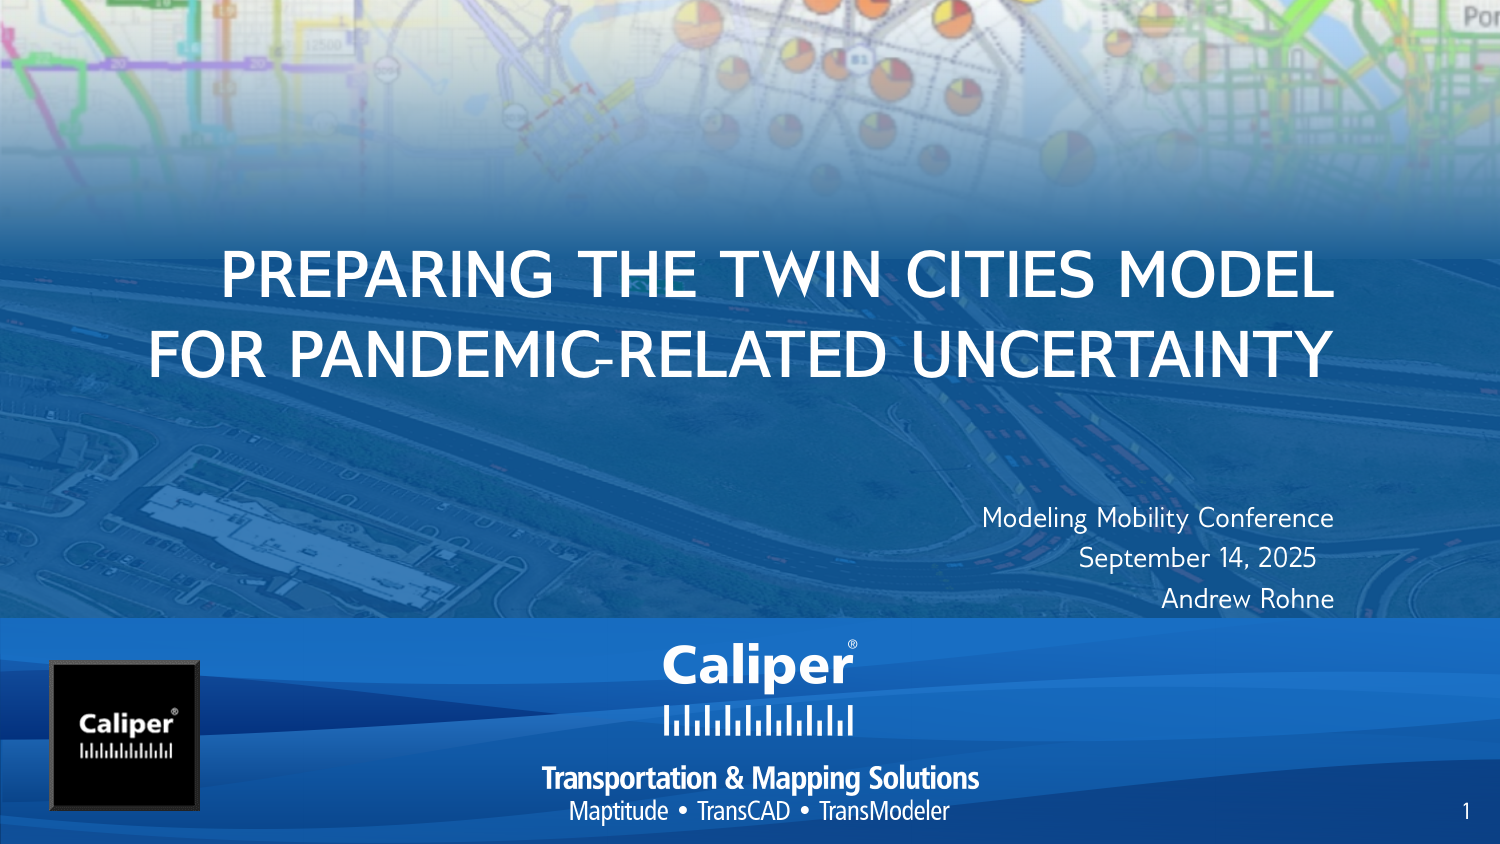

# Preparing the Twin Cities Model for Pandemic-Related Uncertainty
Modeling Mobility Conference
September 14, 2025
Andrew Rohne
 1